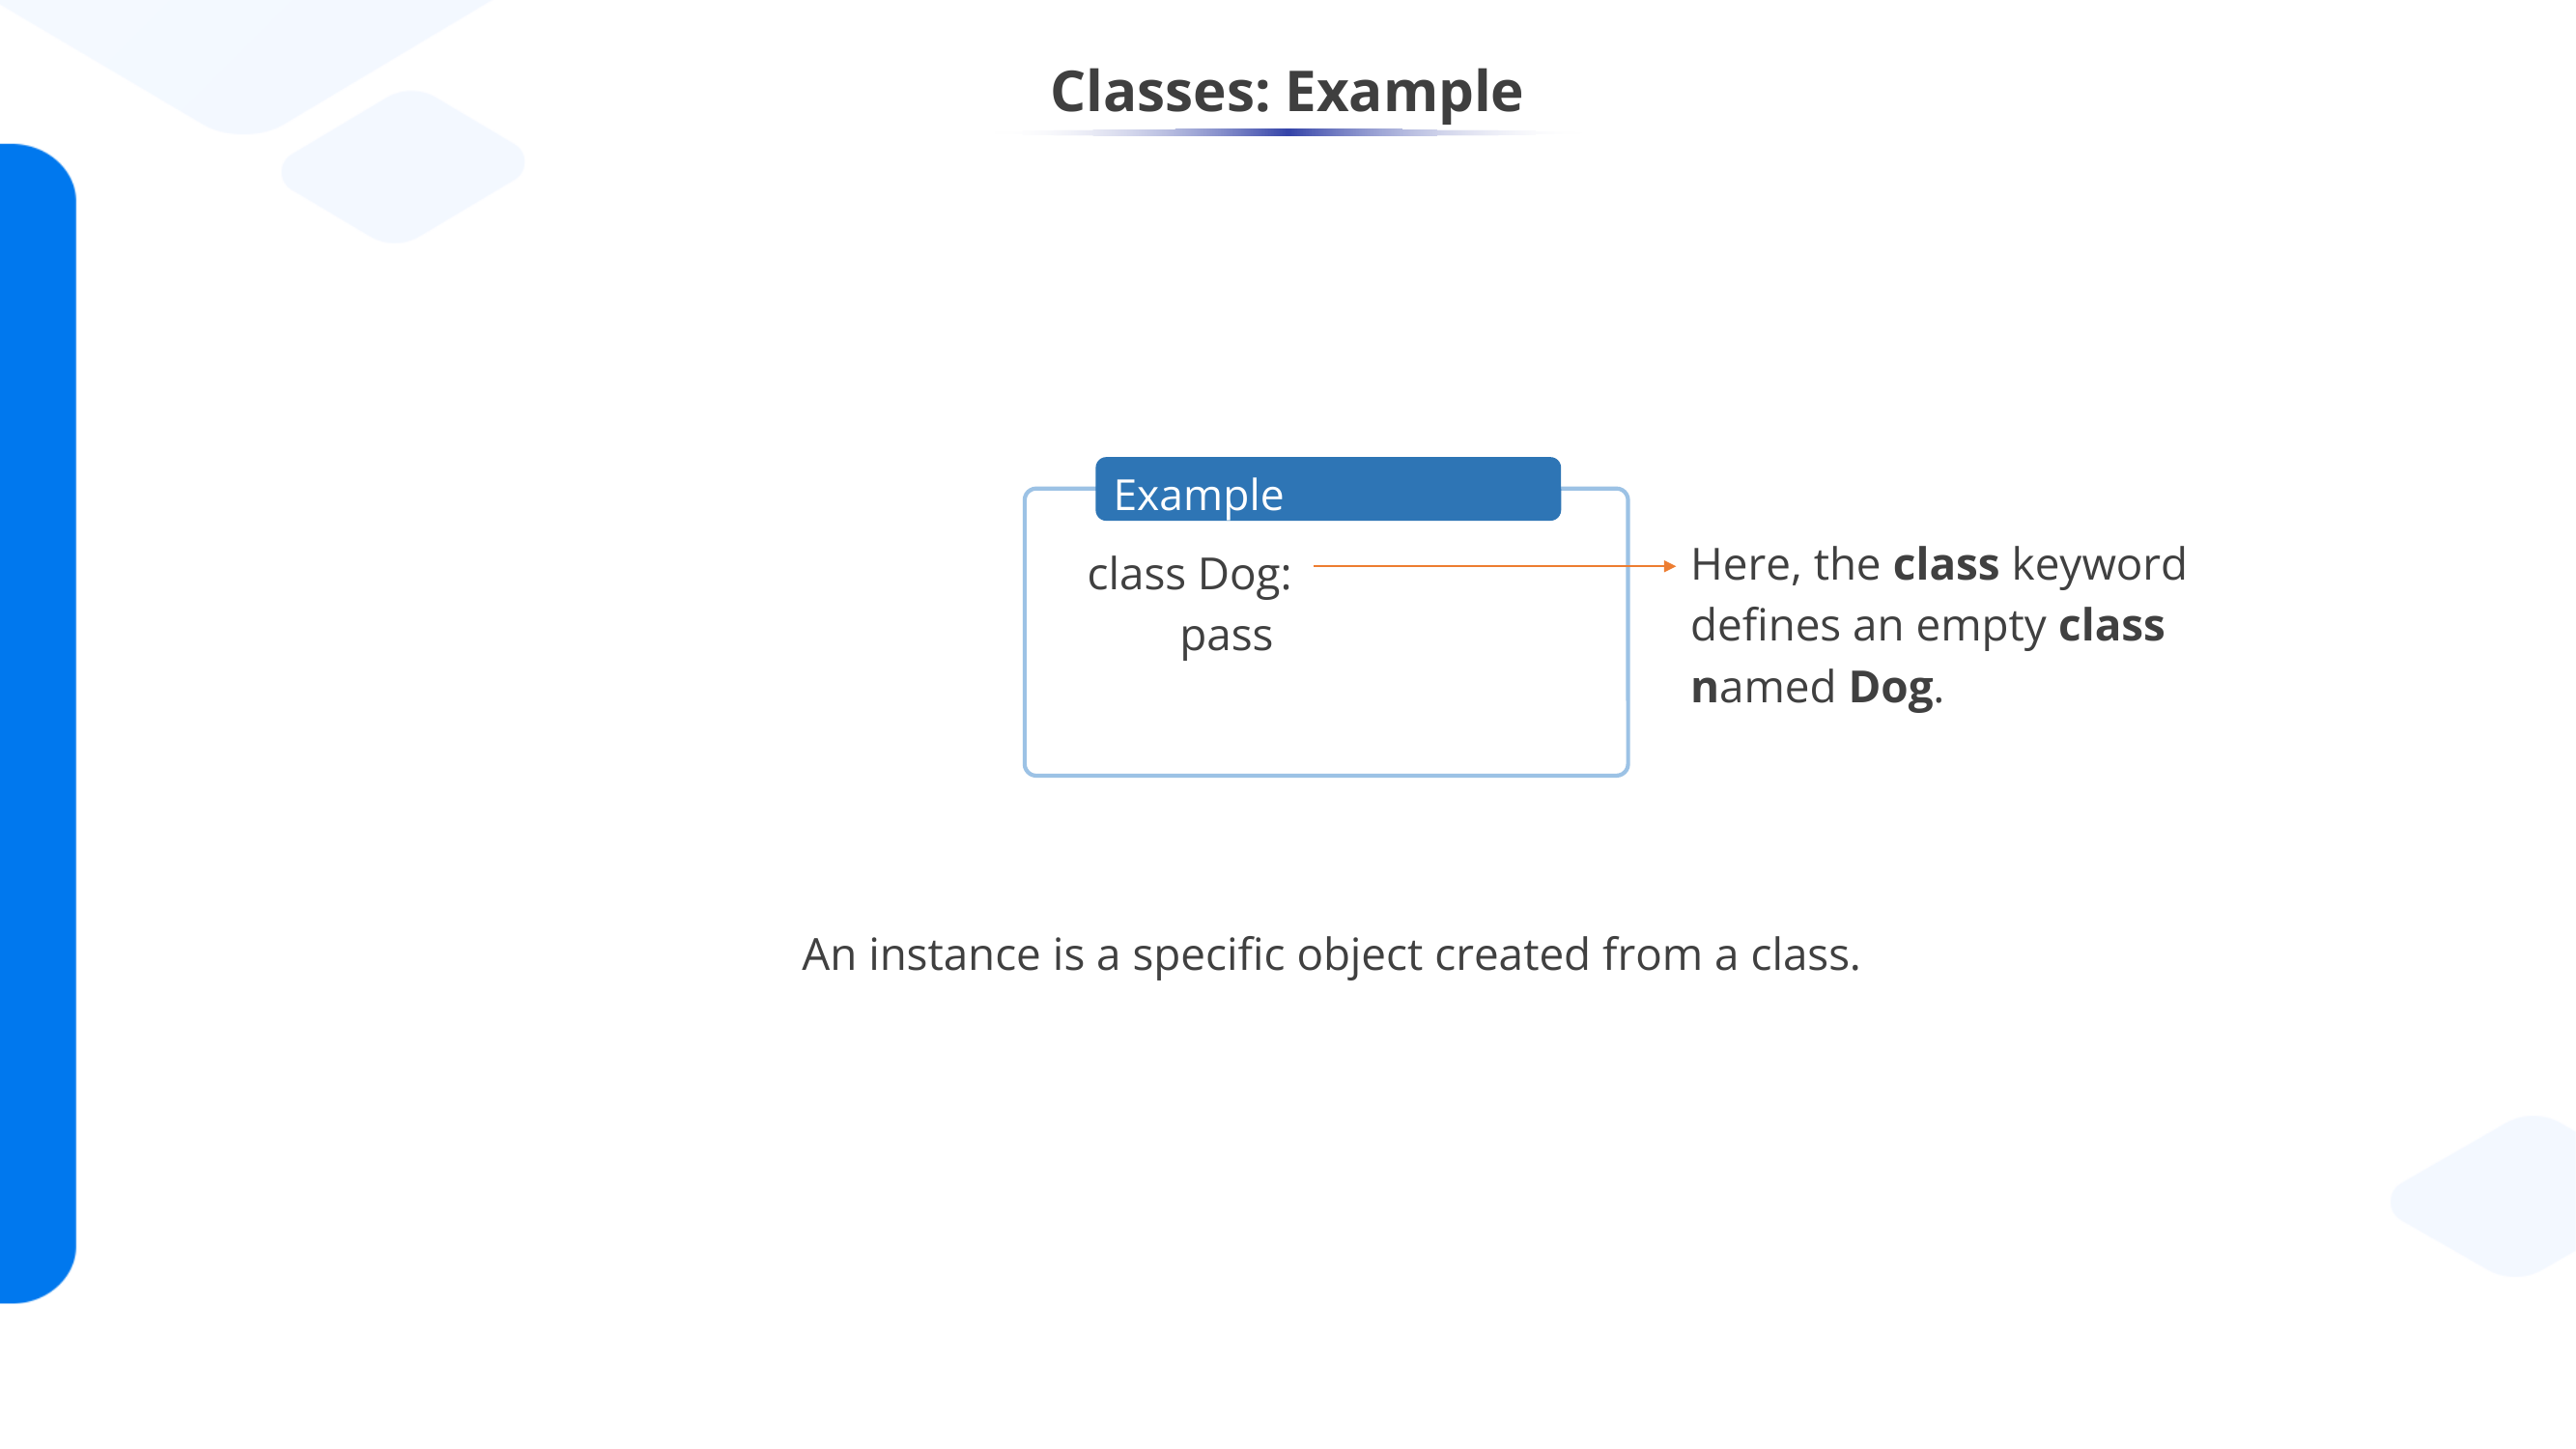

Classes: Example

Example

class Dog:
        pass
Here, the class keyword defines an empty class named Dog.
An instance is a specific object created from a class.